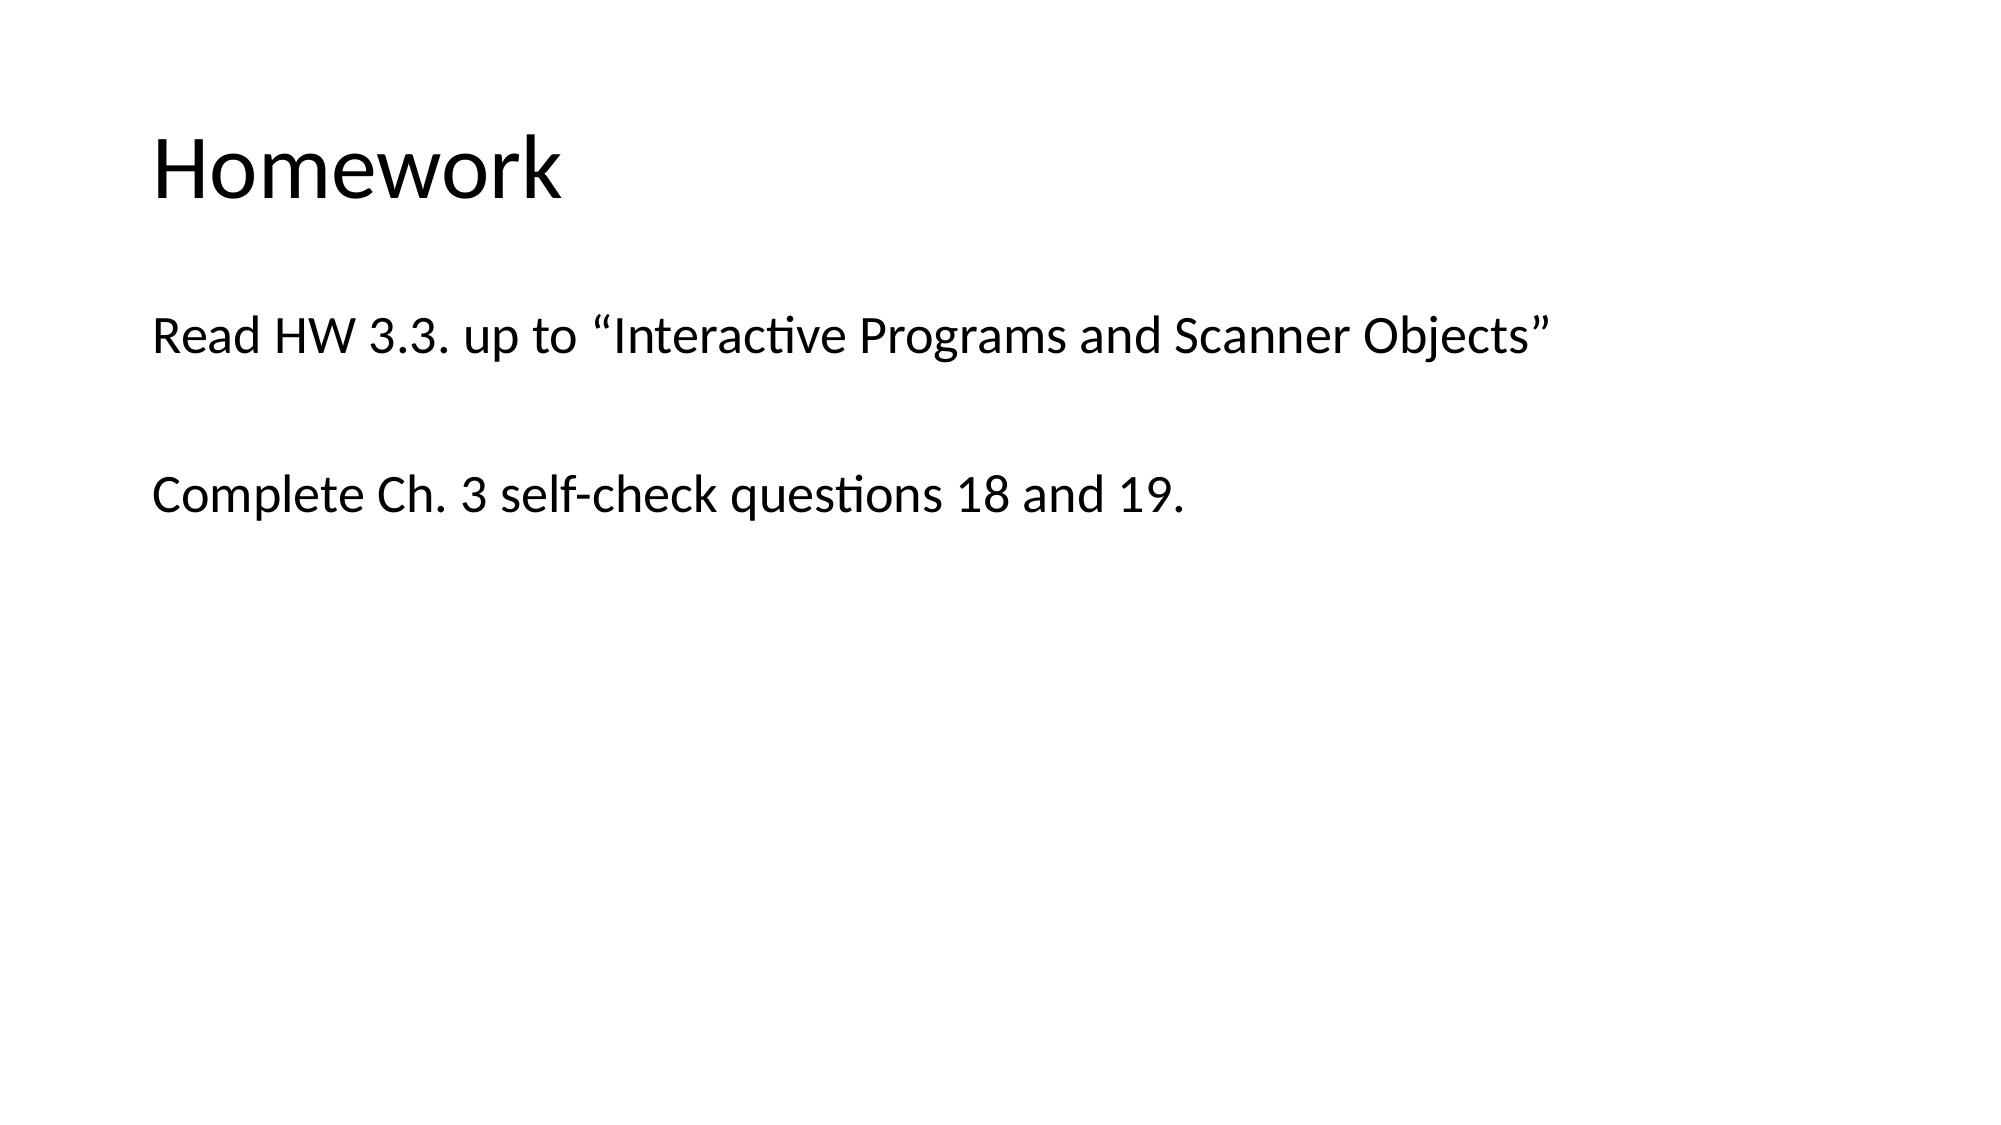

# Homework
Read HW 3.3. up to “Interactive Programs and Scanner Objects”

Complete Ch. 3 self-check questions 18 and 19.